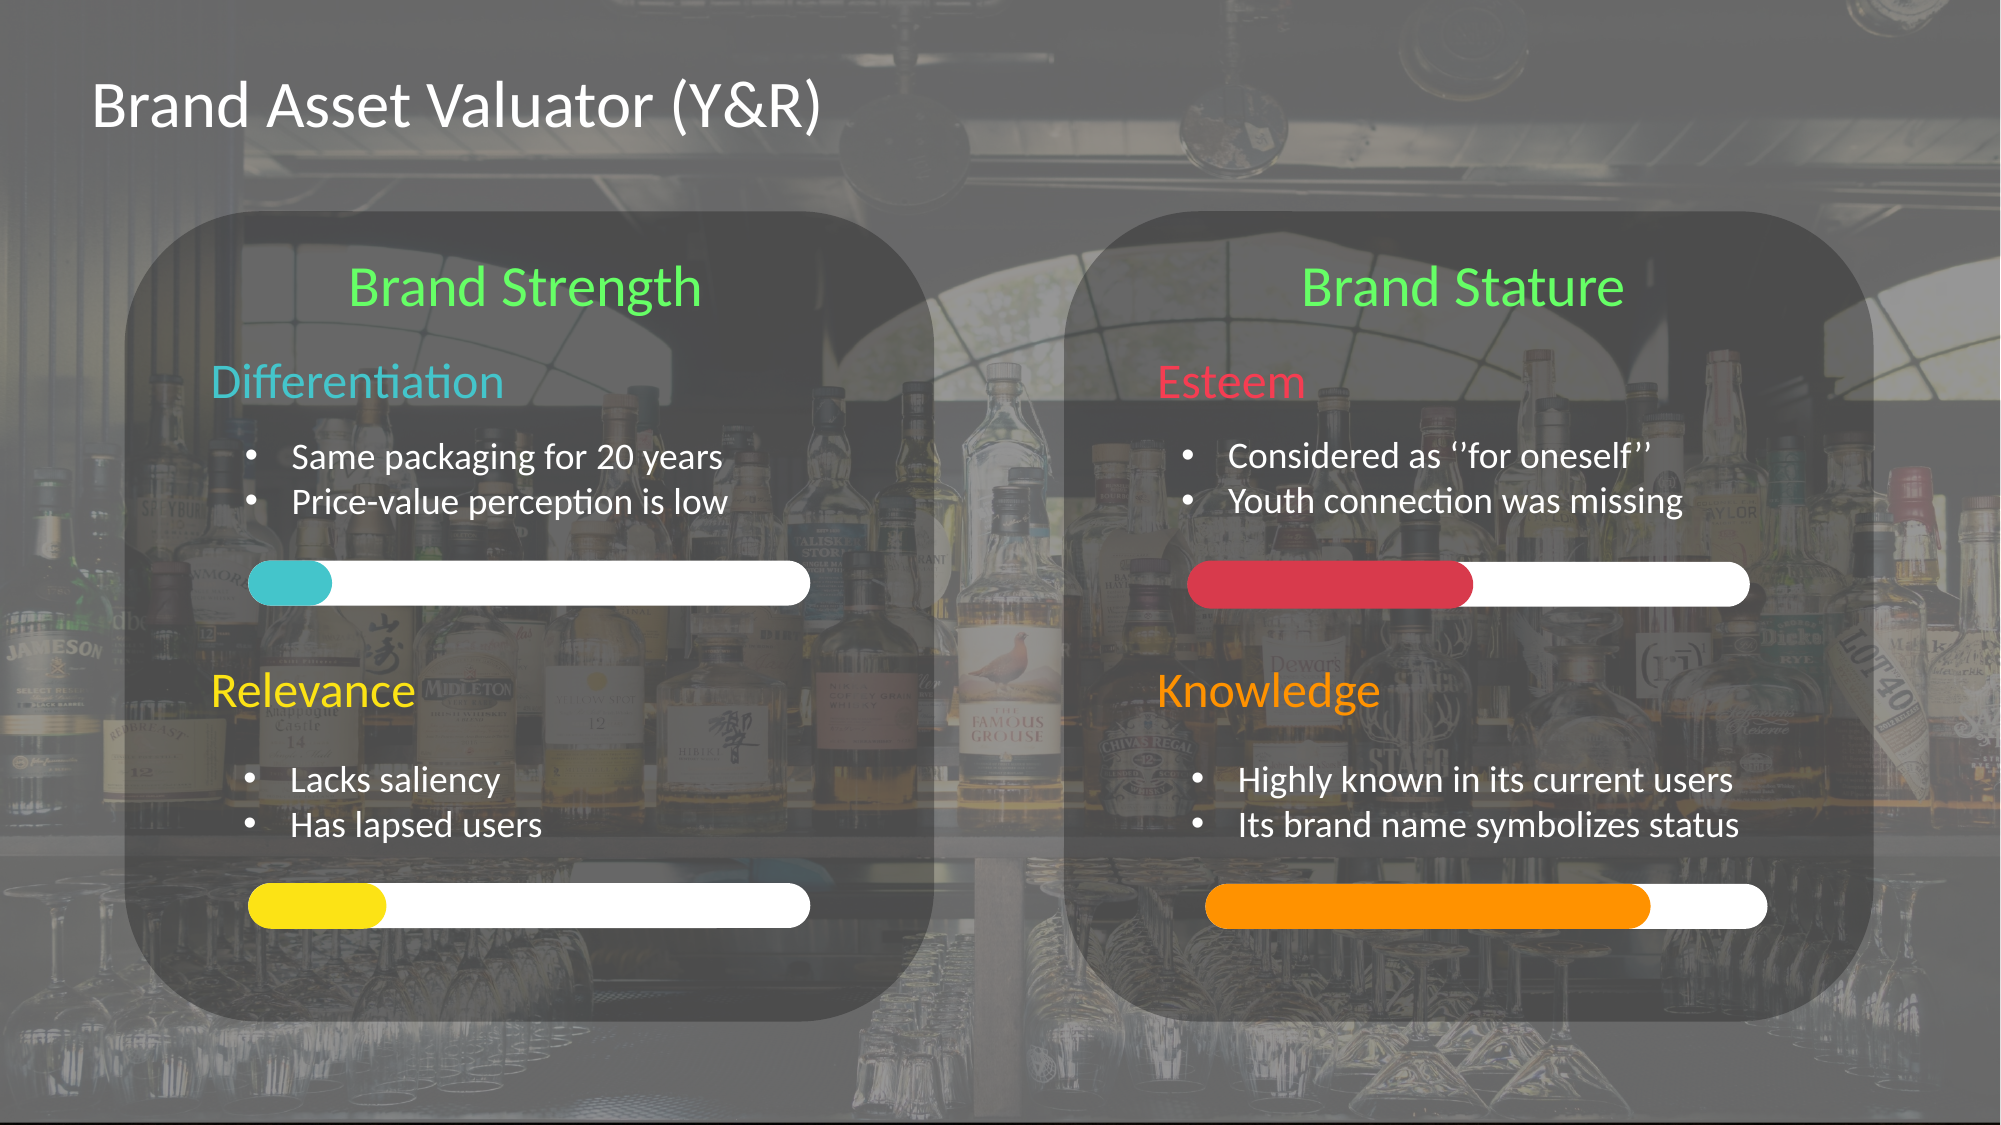

Brand Asset Valuator (Y&R)

Brand Strength
Brand Stature
Esteem
Differentiation
Same packaging for 20 years
Price-value perception is low
Considered as ‘’for oneself’’
Youth connection was missing

Relevance
Knowledge
Lacks saliency
Has lapsed users
Highly known in its current users
Its brand name symbolizes status